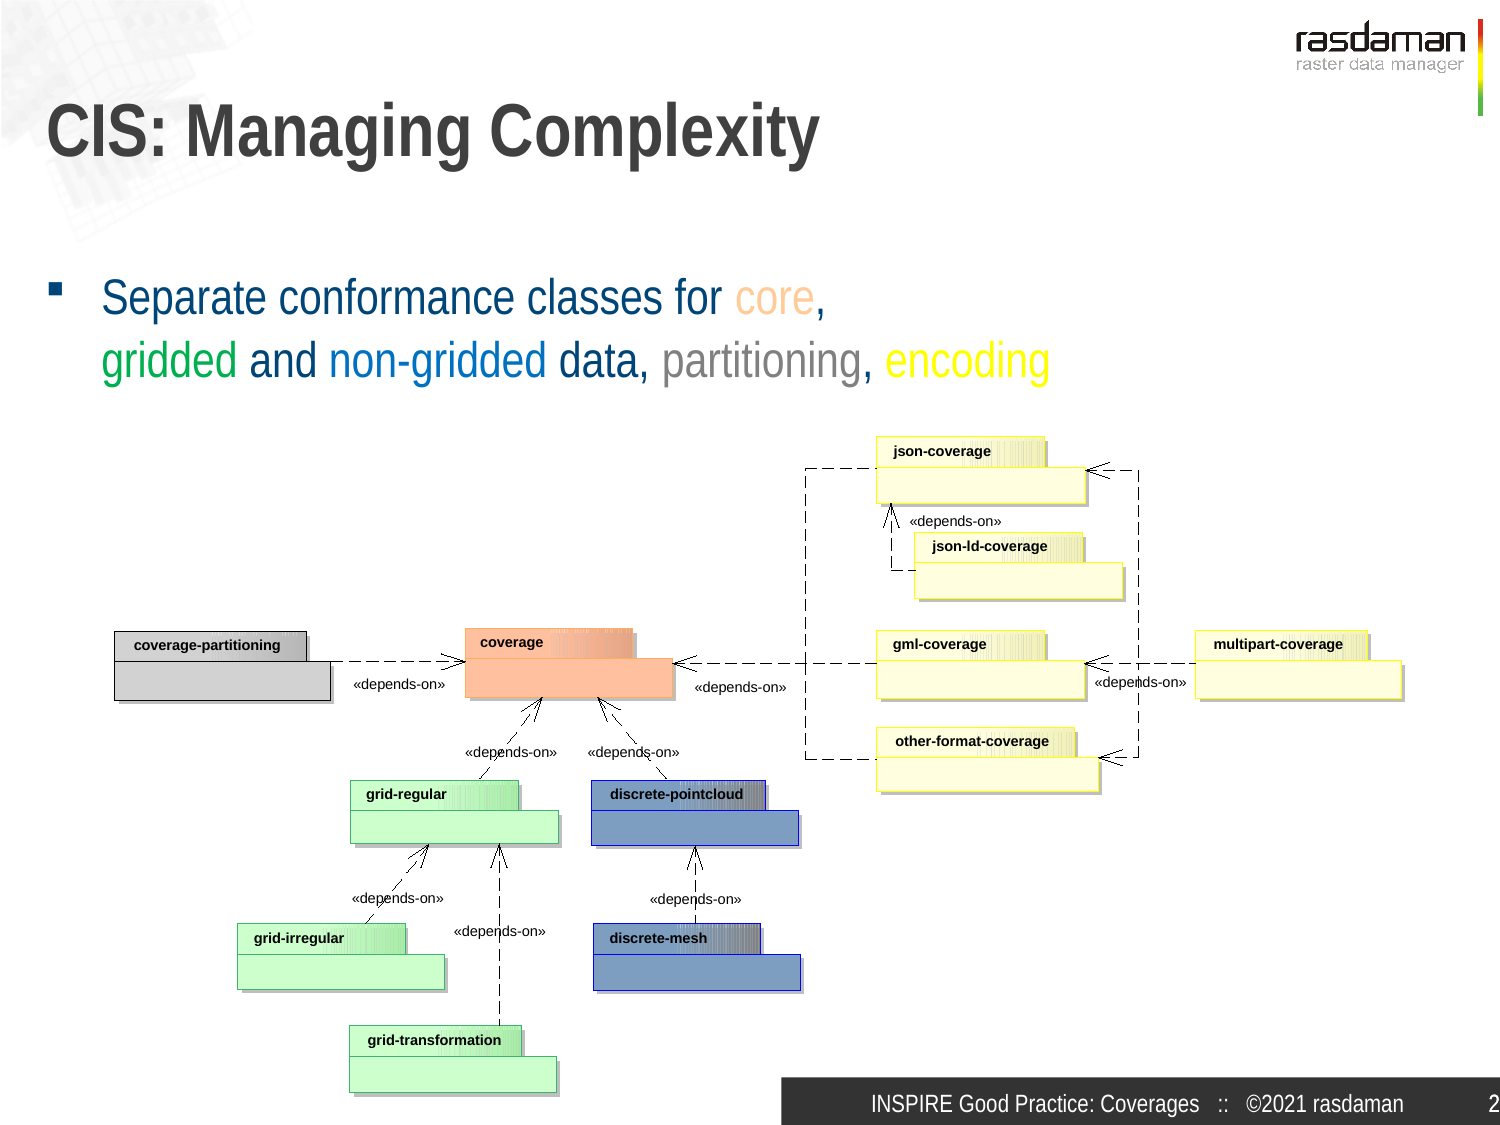

# CIS: Managing Complexity
Separate conformance classes for core,
gridded and non-gridded data, partitioning, encoding

json-coverage

multipart-coverage

coverage-partitioning

other-format-coverage

«depends-on»

json-ld-coverage

coverage

grid-regular

grid-irregular

gml-coverage

discrete-pointcloud

discrete-mesh

grid-transformation

«depends-on»
«depends-on»
«depends-on»

«depends-on»
«depends-on»

«depends-on»
«depends-on»
«depends-on»